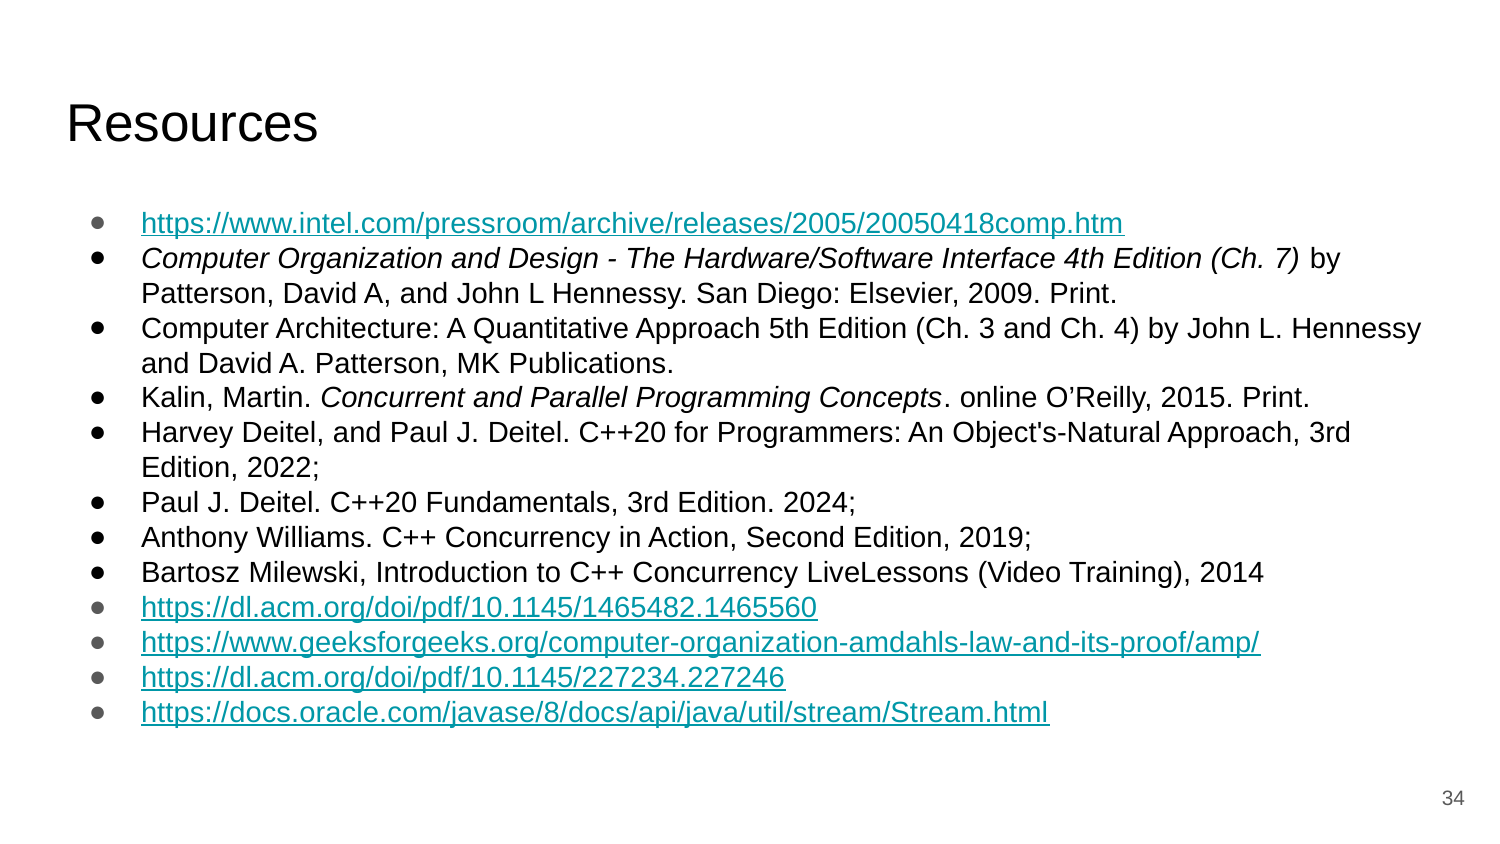

# Resources
https://www.intel.com/pressroom/archive/releases/2005/20050418comp.htm
Computer Organization and Design - The Hardware/Software Interface 4th Edition (Ch. 7) by Patterson, David A, and John L Hennessy. San Diego: Elsevier, 2009. Print.
Computer Architecture: A Quantitative Approach 5th Edition (Ch. 3 and Ch. 4) by John L. Hennessy and David A. Patterson, MK Publications.
Kalin, Martin. Concurrent and Parallel Programming Concepts. online O’Reilly, 2015. Print.
Harvey Deitel, and Paul J. Deitel. C++20 for Programmers: An Object's-Natural Approach, 3rd Edition, 2022;
Paul J. Deitel. C++20 Fundamentals, 3rd Edition. 2024;
Anthony Williams. C++ Concurrency in Action, Second Edition, 2019;
Bartosz Milewski, Introduction to C++ Concurrency LiveLessons (Video Training), 2014
https://dl.acm.org/doi/pdf/10.1145/1465482.1465560
https://www.geeksforgeeks.org/computer-organization-amdahls-law-and-its-proof/amp/
https://dl.acm.org/doi/pdf/10.1145/227234.227246
https://docs.oracle.com/javase/8/docs/api/java/util/stream/Stream.html
34